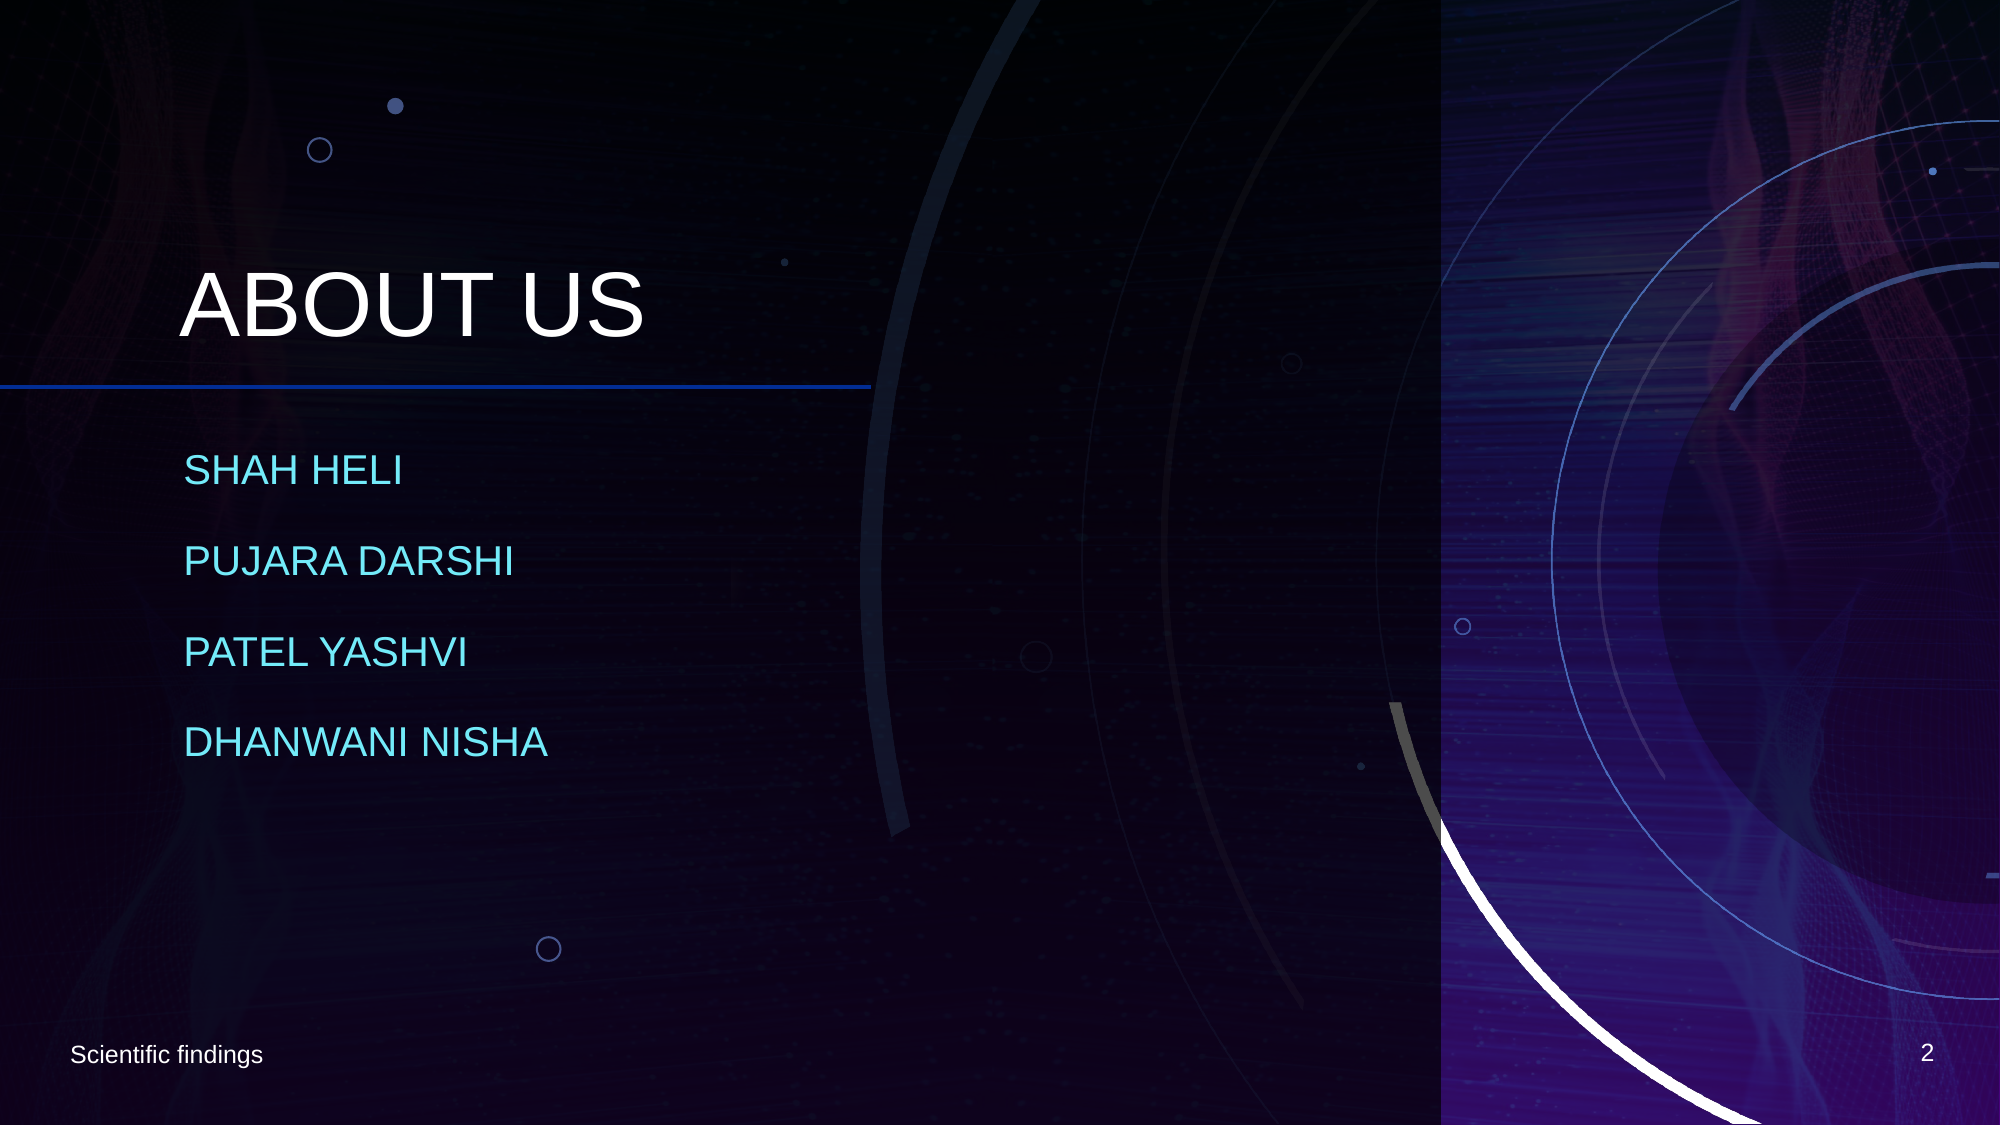

# ABOUT US
SHAH HELI
PUJARA DARSHI
PATEL YASHVI
DHANWANI NISHA
2
Scientific findings